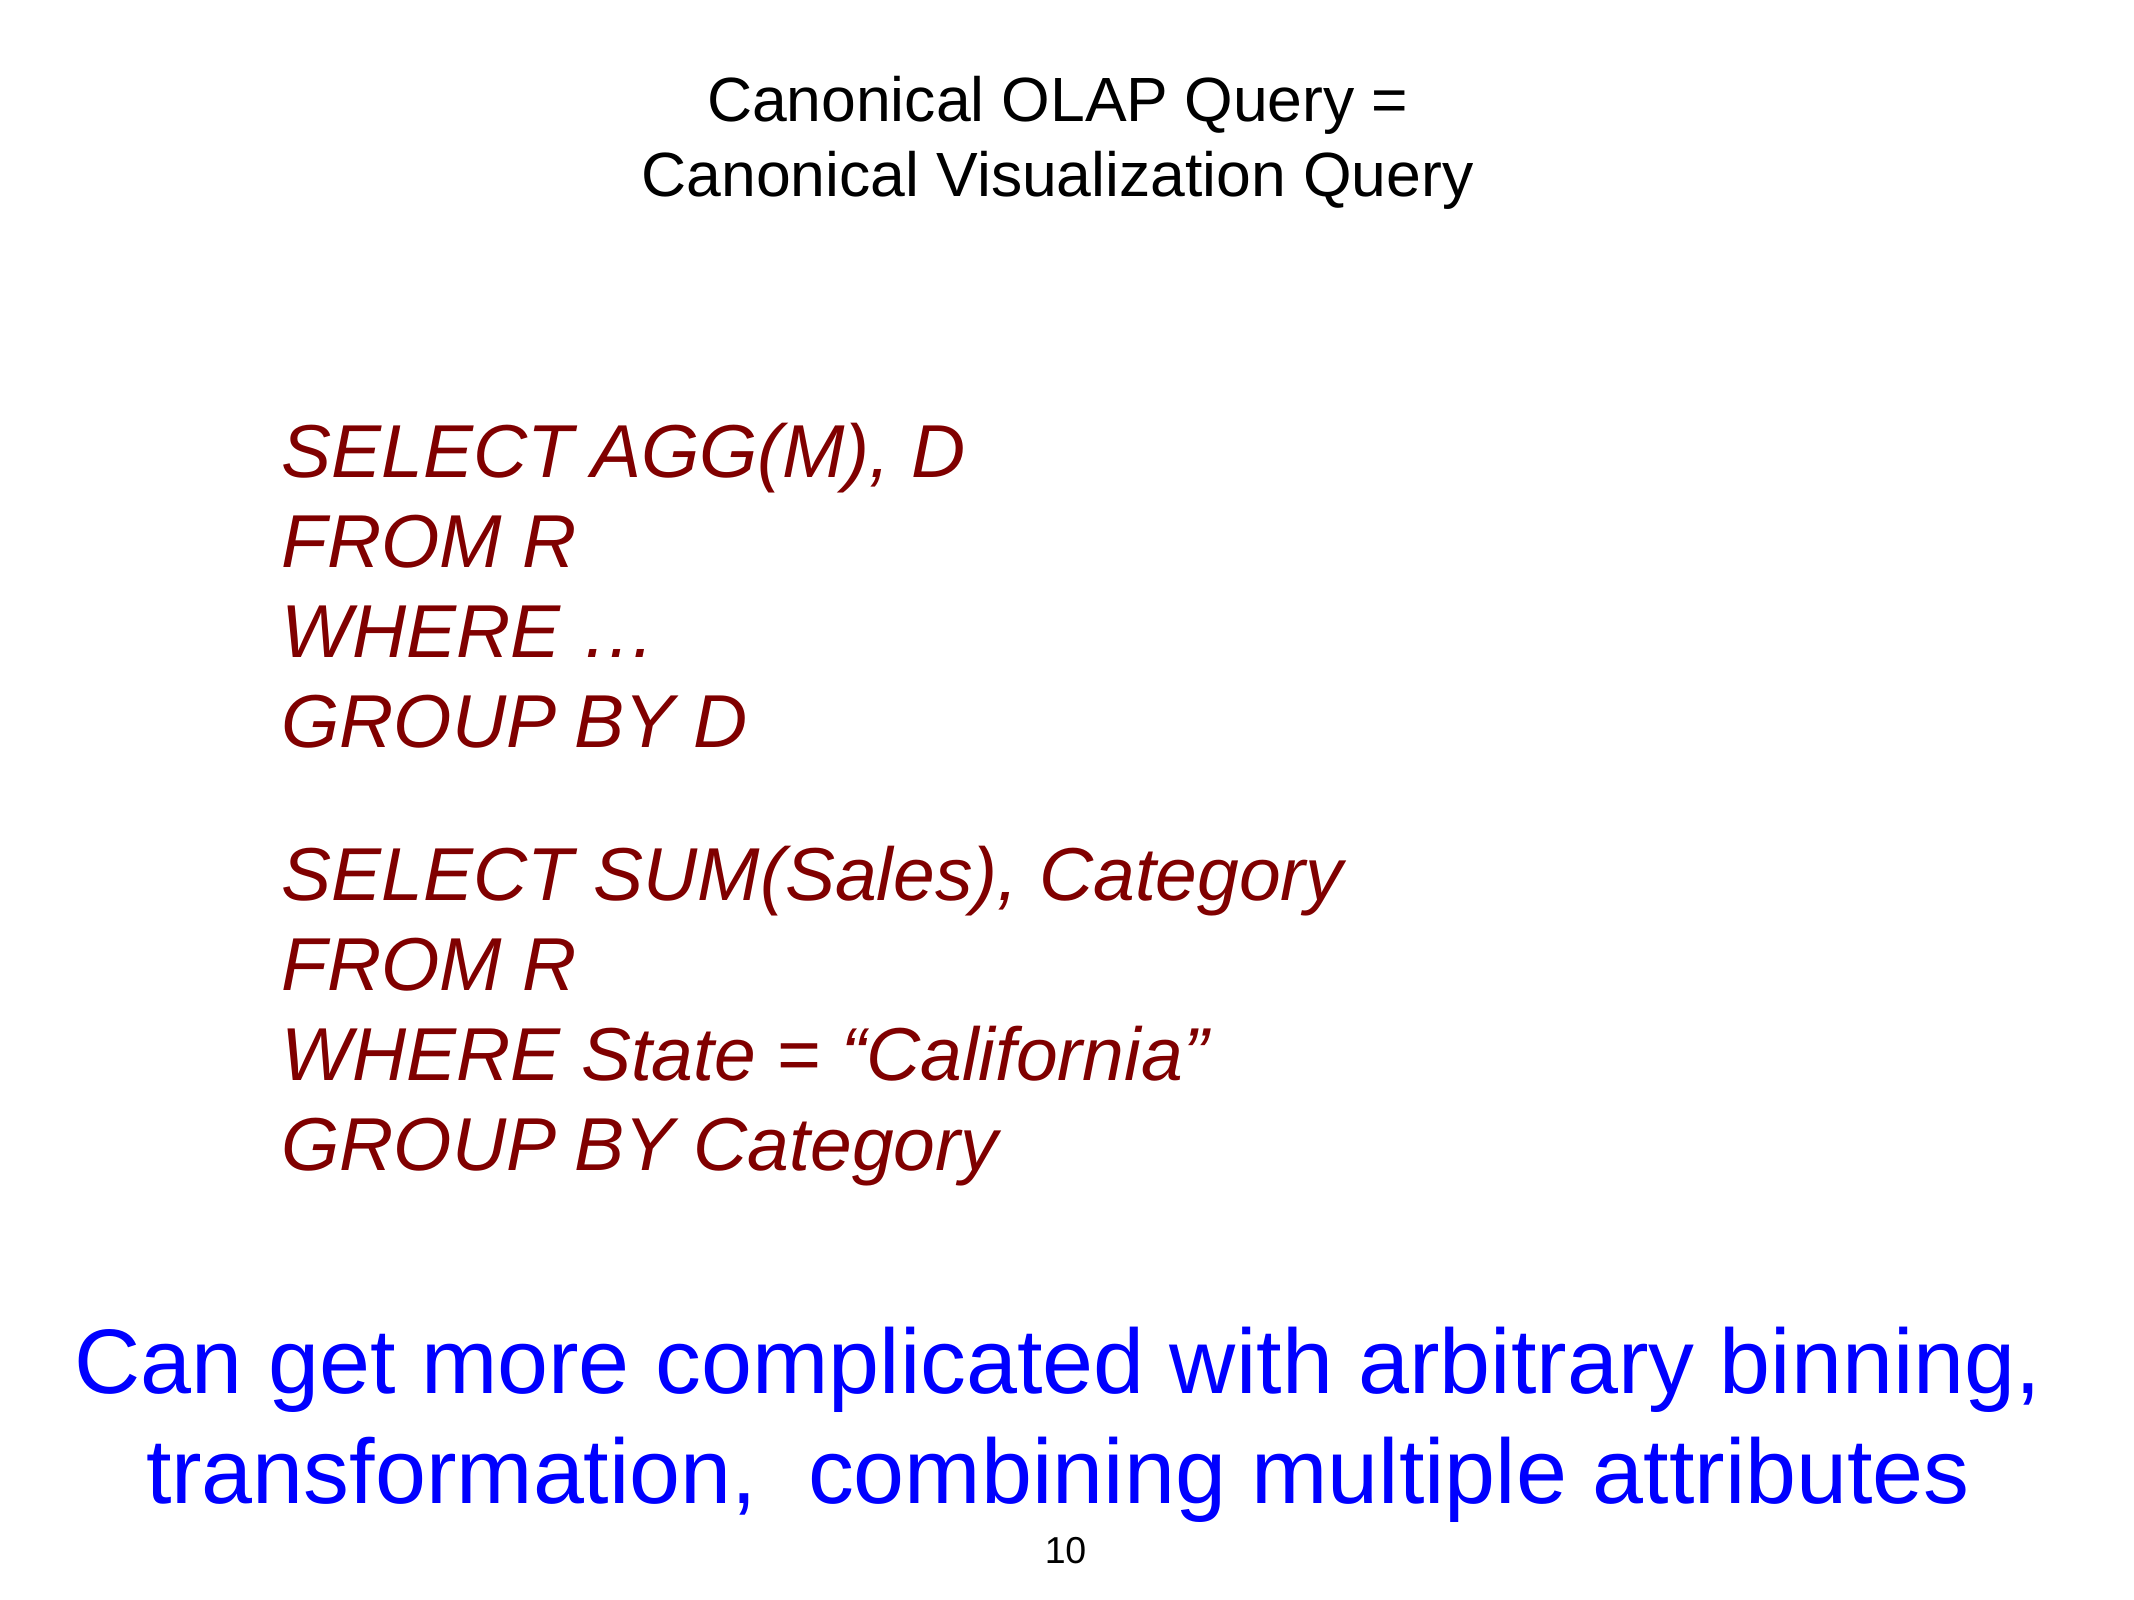

# Canonical OLAP Query = Canonical Visualization Query
SELECT AGG(M), D
FROM R
WHERE …
GROUP BY D

SELECT SUM(Sales), Category
FROM R
WHERE State = “California”
GROUP BY Category
Can get more complicated with arbitrary binning, transformation,  combining multiple attributes
10